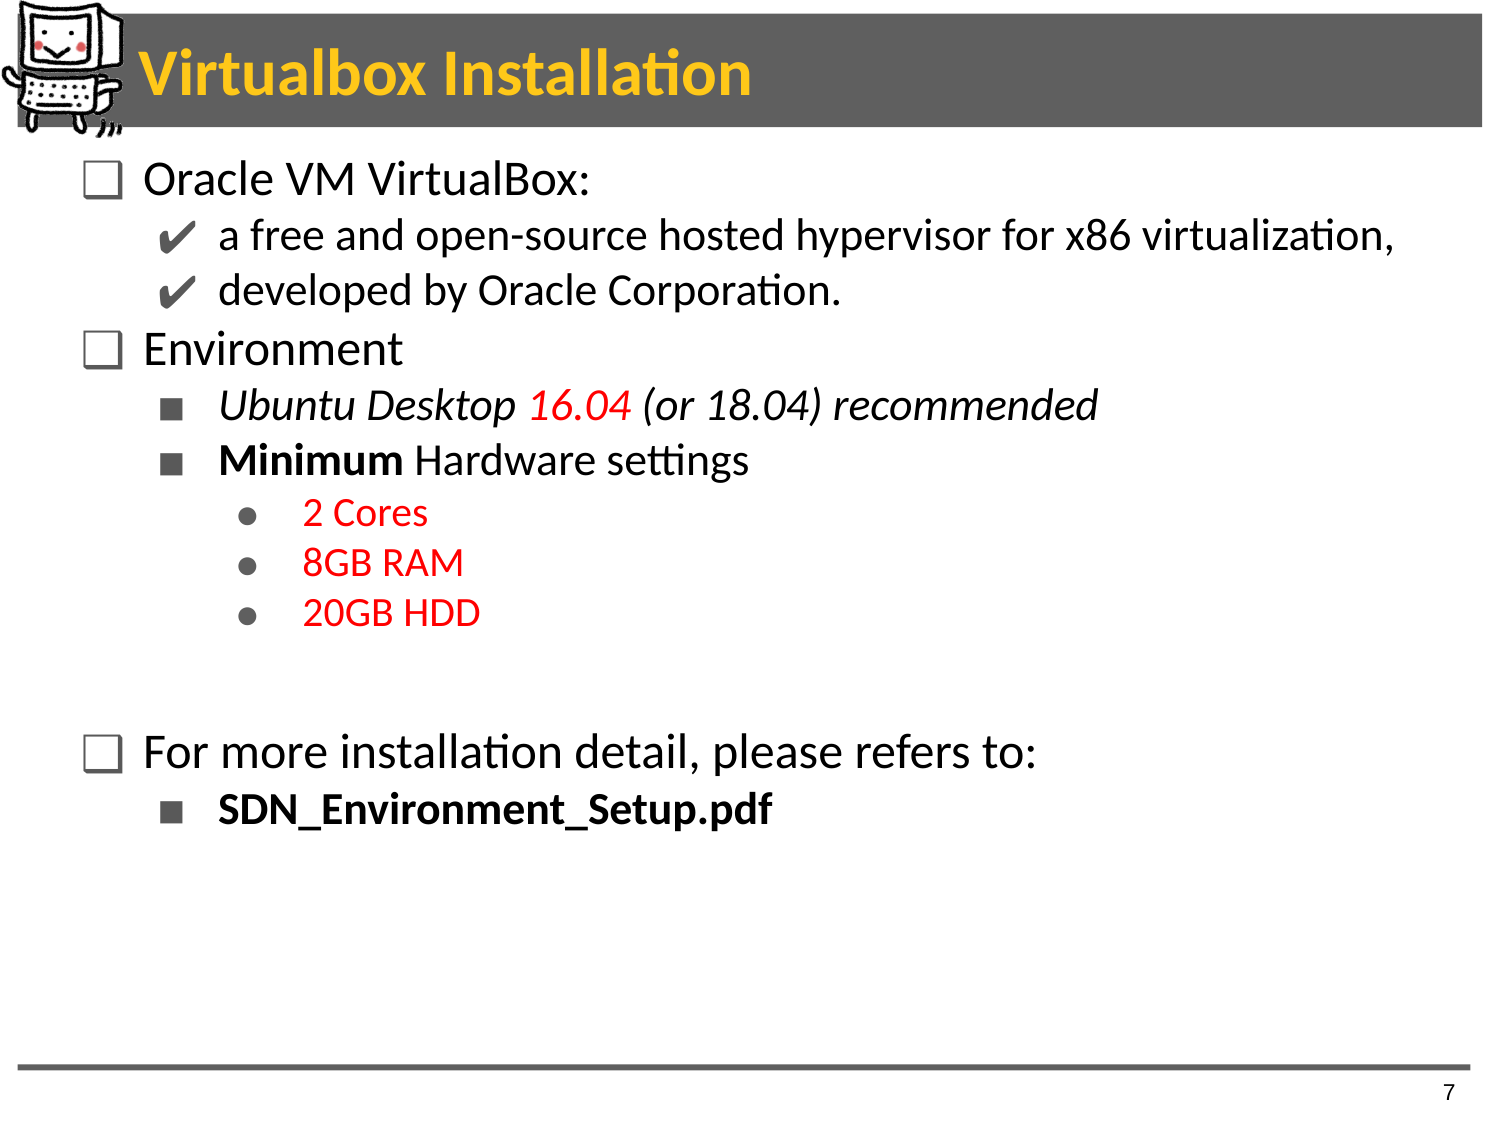

# Virtualbox Installation
Oracle VM VirtualBox:
a free and open-source hosted hypervisor for x86 virtualization,
developed by Oracle Corporation.
Environment
Ubuntu Desktop 16.04 (or 18.04) recommended
Minimum Hardware settings
 2 Cores
 8GB RAM
 20GB HDD

For more installation detail, please refers to:
SDN_Environment_Setup.pdf
7